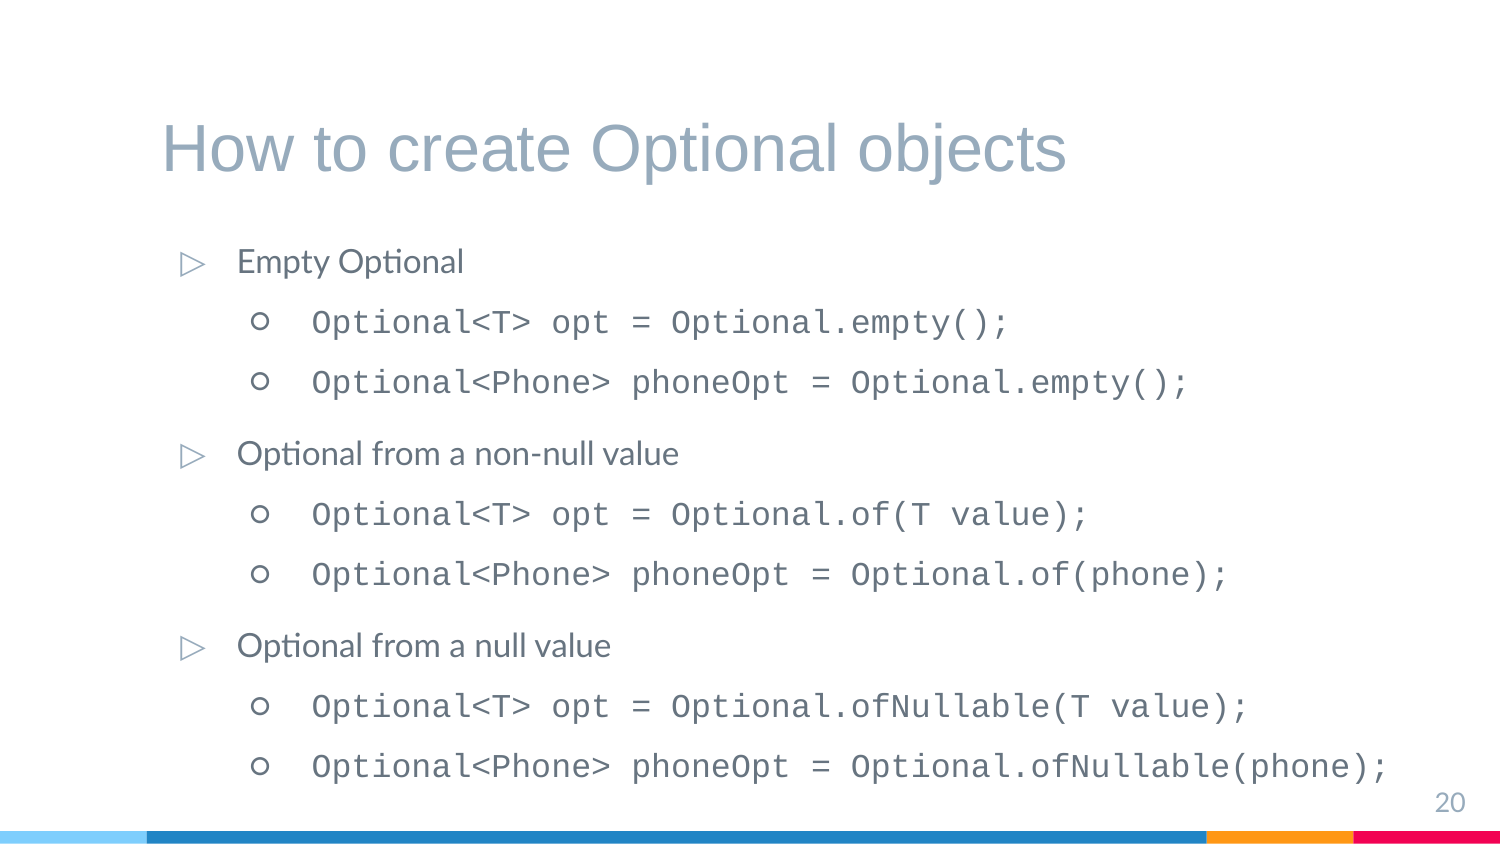

# How to create Optional objects
Empty Optional
Optional<T> opt = Optional.empty();
Optional<Phone> phoneOpt = Optional.empty();
Optional from a non-null value
Optional<T> opt = Optional.of(T value);
Optional<Phone> phoneOpt = Optional.of(phone);
Optional from a null value
Optional<T> opt = Optional.ofNullable(T value);
Optional<Phone> phoneOpt = Optional.ofNullable(phone);
20